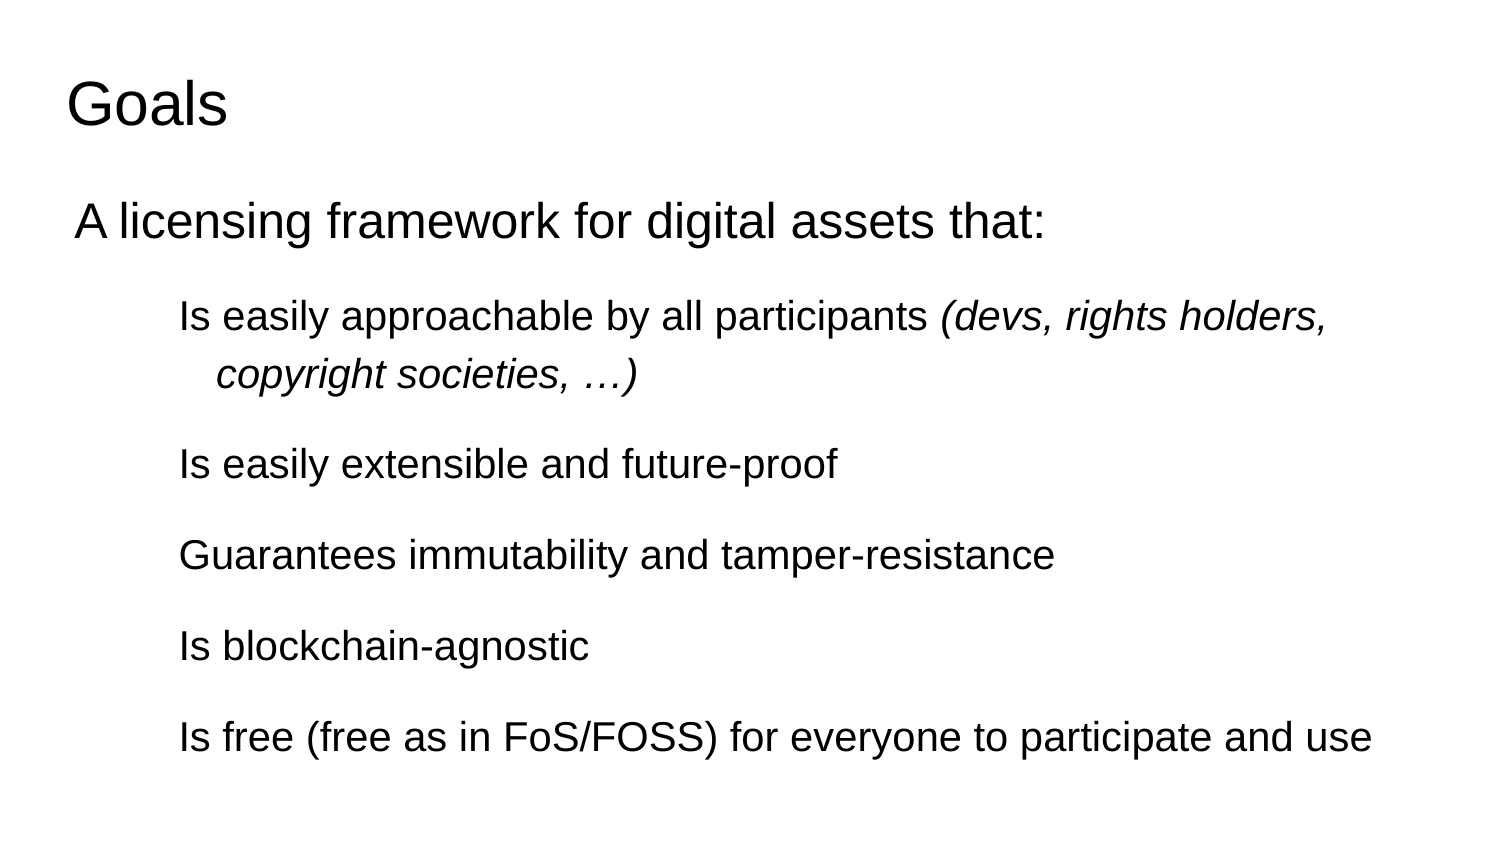

# Goals
A licensing framework for digital assets that:
Is easily approachable by all participants (devs, rights holders, copyright societies, …)
Is easily extensible and future-proof
Guarantees immutability and tamper-resistance
Is blockchain-agnostic
Is free (free as in FoS/FOSS) for everyone to participate and use